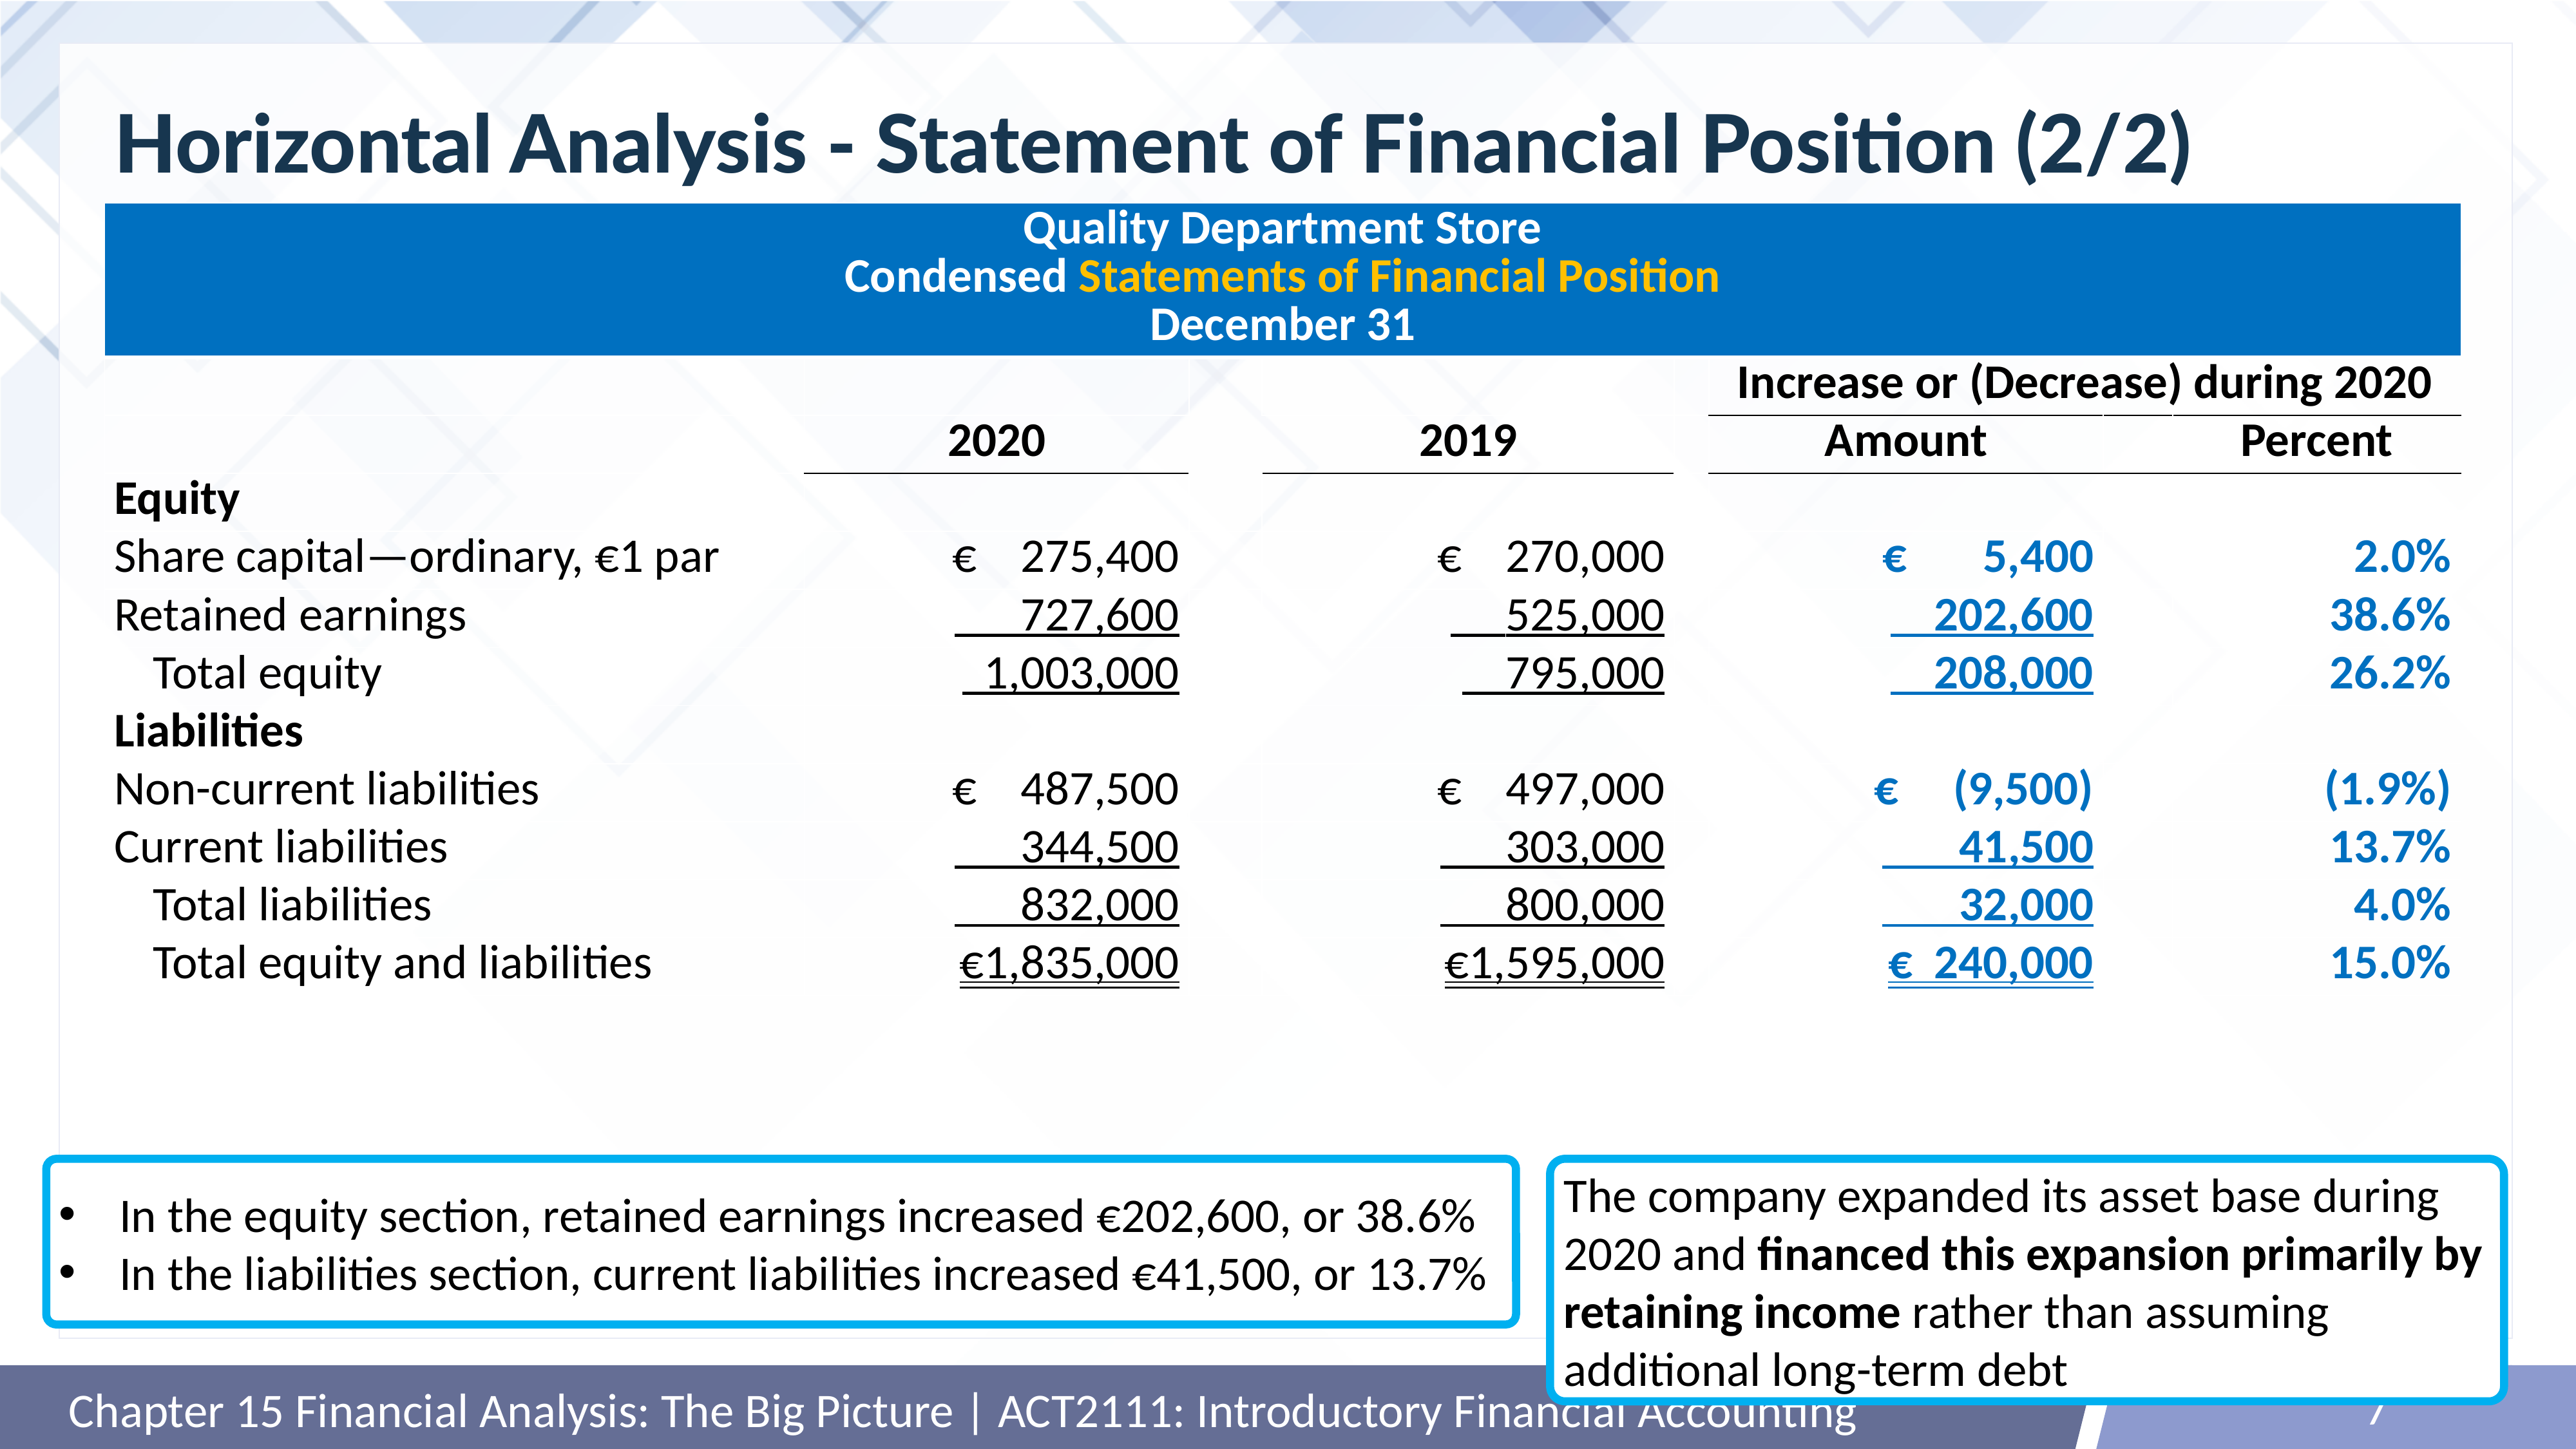

# Horizontal Analysis - Statement of Financial Position (2/2)
| Quality Department Store Condensed Statements of Financial Position December 31 |  |  |  |  |  |  |  |
| --- | --- | --- | --- | --- | --- | --- | --- |
|  |  |  |  |  | Increase or (Decrease) during 2020 |  |  |
|  | 2020 |  | 2019 |  | Amount |  | Percent |
| Equity |  |  |  |  |  |  |  |
| Share capital—ordinary, €1 par | € 275,400 |  | € 270,000 |  | € 5,400 |  | 2.0% |
| Retained earnings | 727,600 |  | 525,000 |  | 202,600 |  | 38.6% |
| Total equity | 1,003,000 |  | 795,000 |  | 208,000 |  | 26.2% |
| Liabilities |  |  |  |  |  |  |  |
| Non-current liabilities | € 487,500 |  | € 497,000 |  | € (9,500) |  | (1.9%) |
| Current liabilities | 344,500 |  | 303,000 |  | 41,500 |  | 13.7% |
| Total liabilities | 832,000 |  | 800,000 |  | 32,000 |  | 4.0% |
| Total equity and liabilities | €1,835,000 |  | €1,595,000 |  | € 240,000 |  | 15.0% |

In the equity section, retained earnings increased €202,600, or 38.6%
In the liabilities section, current liabilities increased €41,500, or 13.7%
The company expanded its asset base during 2020 and financed this expansion primarily by retaining income rather than assuming additional long-term debt
7
Chapter 15 Financial Analysis: The Big Picture | ACT2111: Introductory Financial Accounting